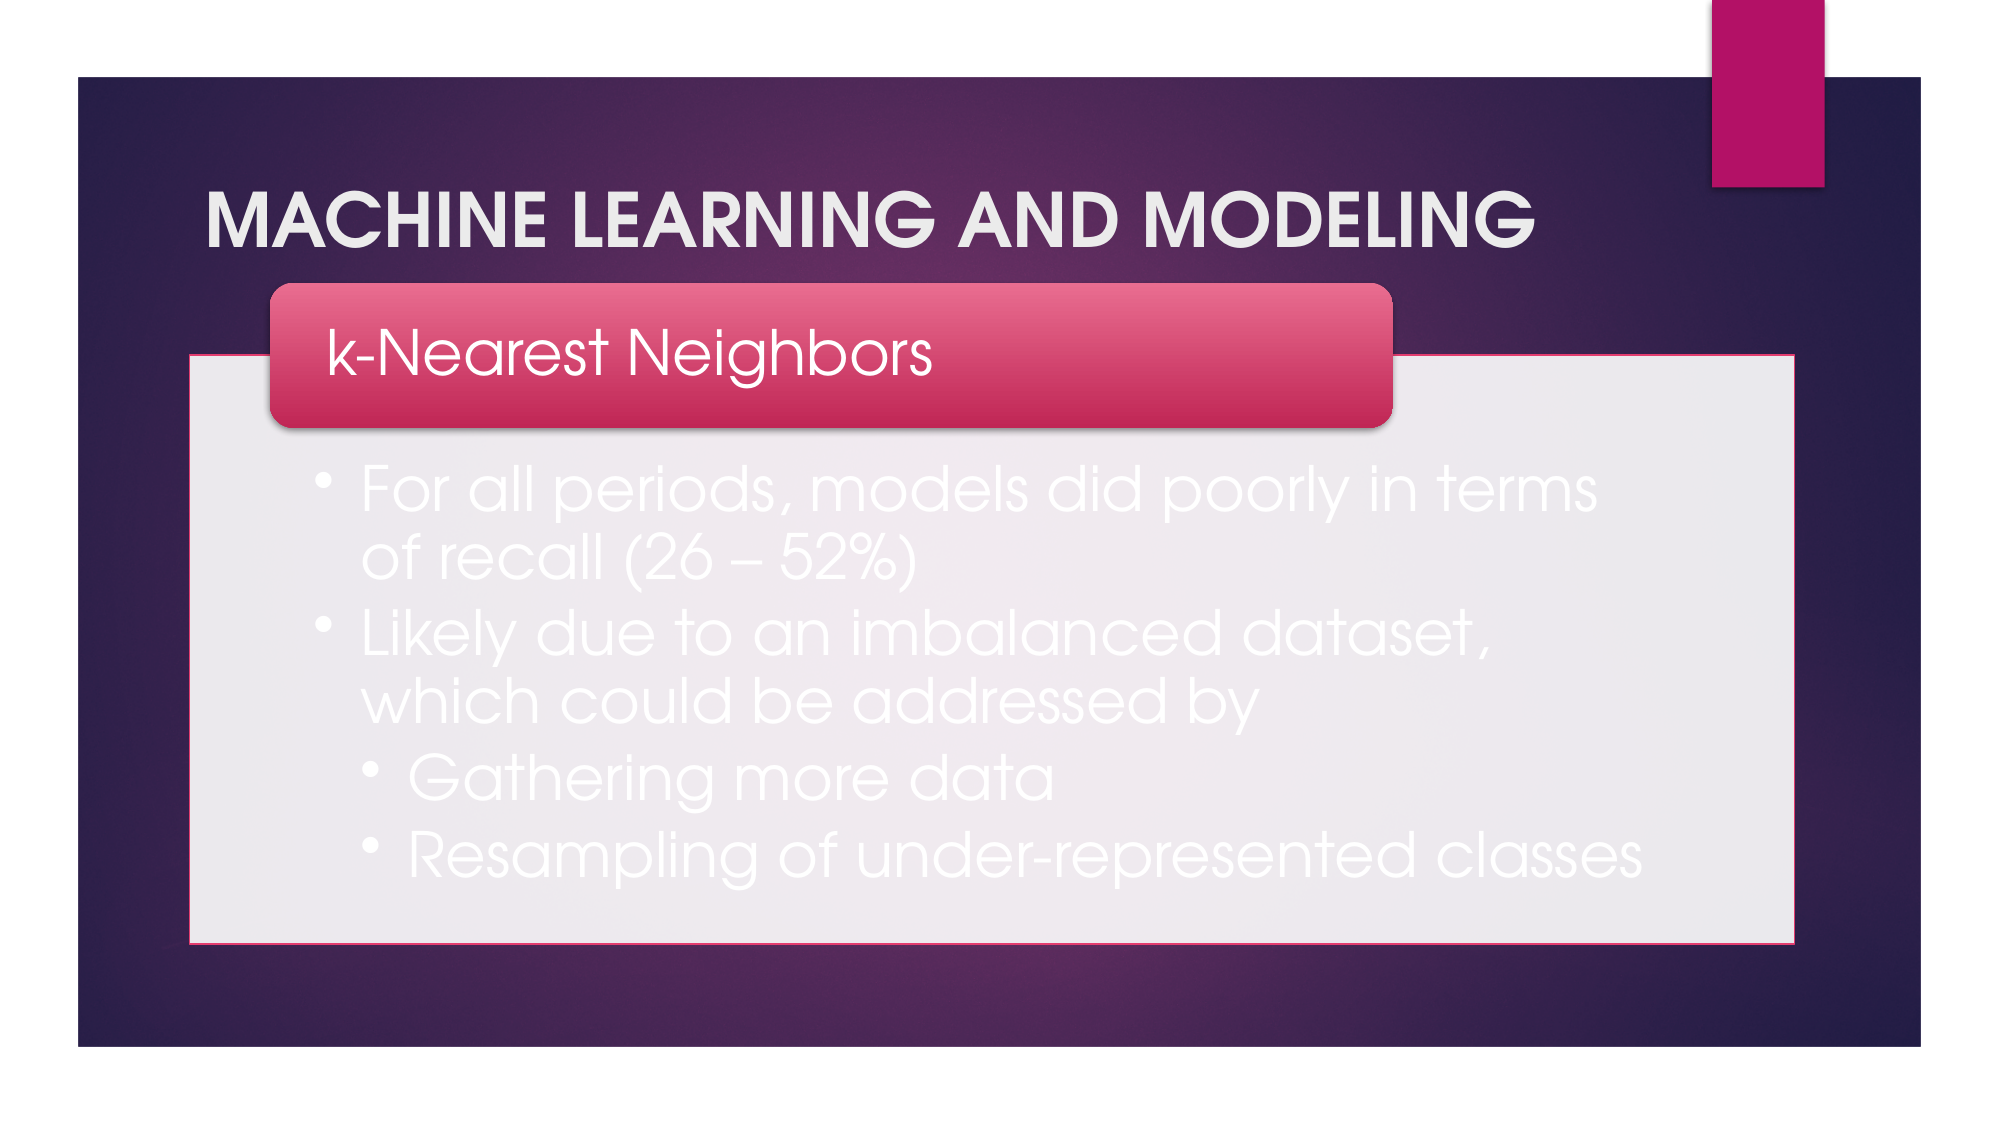

# MACHINE LEARNING AND MODELING
For all periods, models did poorly in terms of recall (26 – 52%)
Likely due to an imbalanced dataset, which could be addressed by
Gathering more data
Resampling of under-represented classes
k-Nearest Neighbors